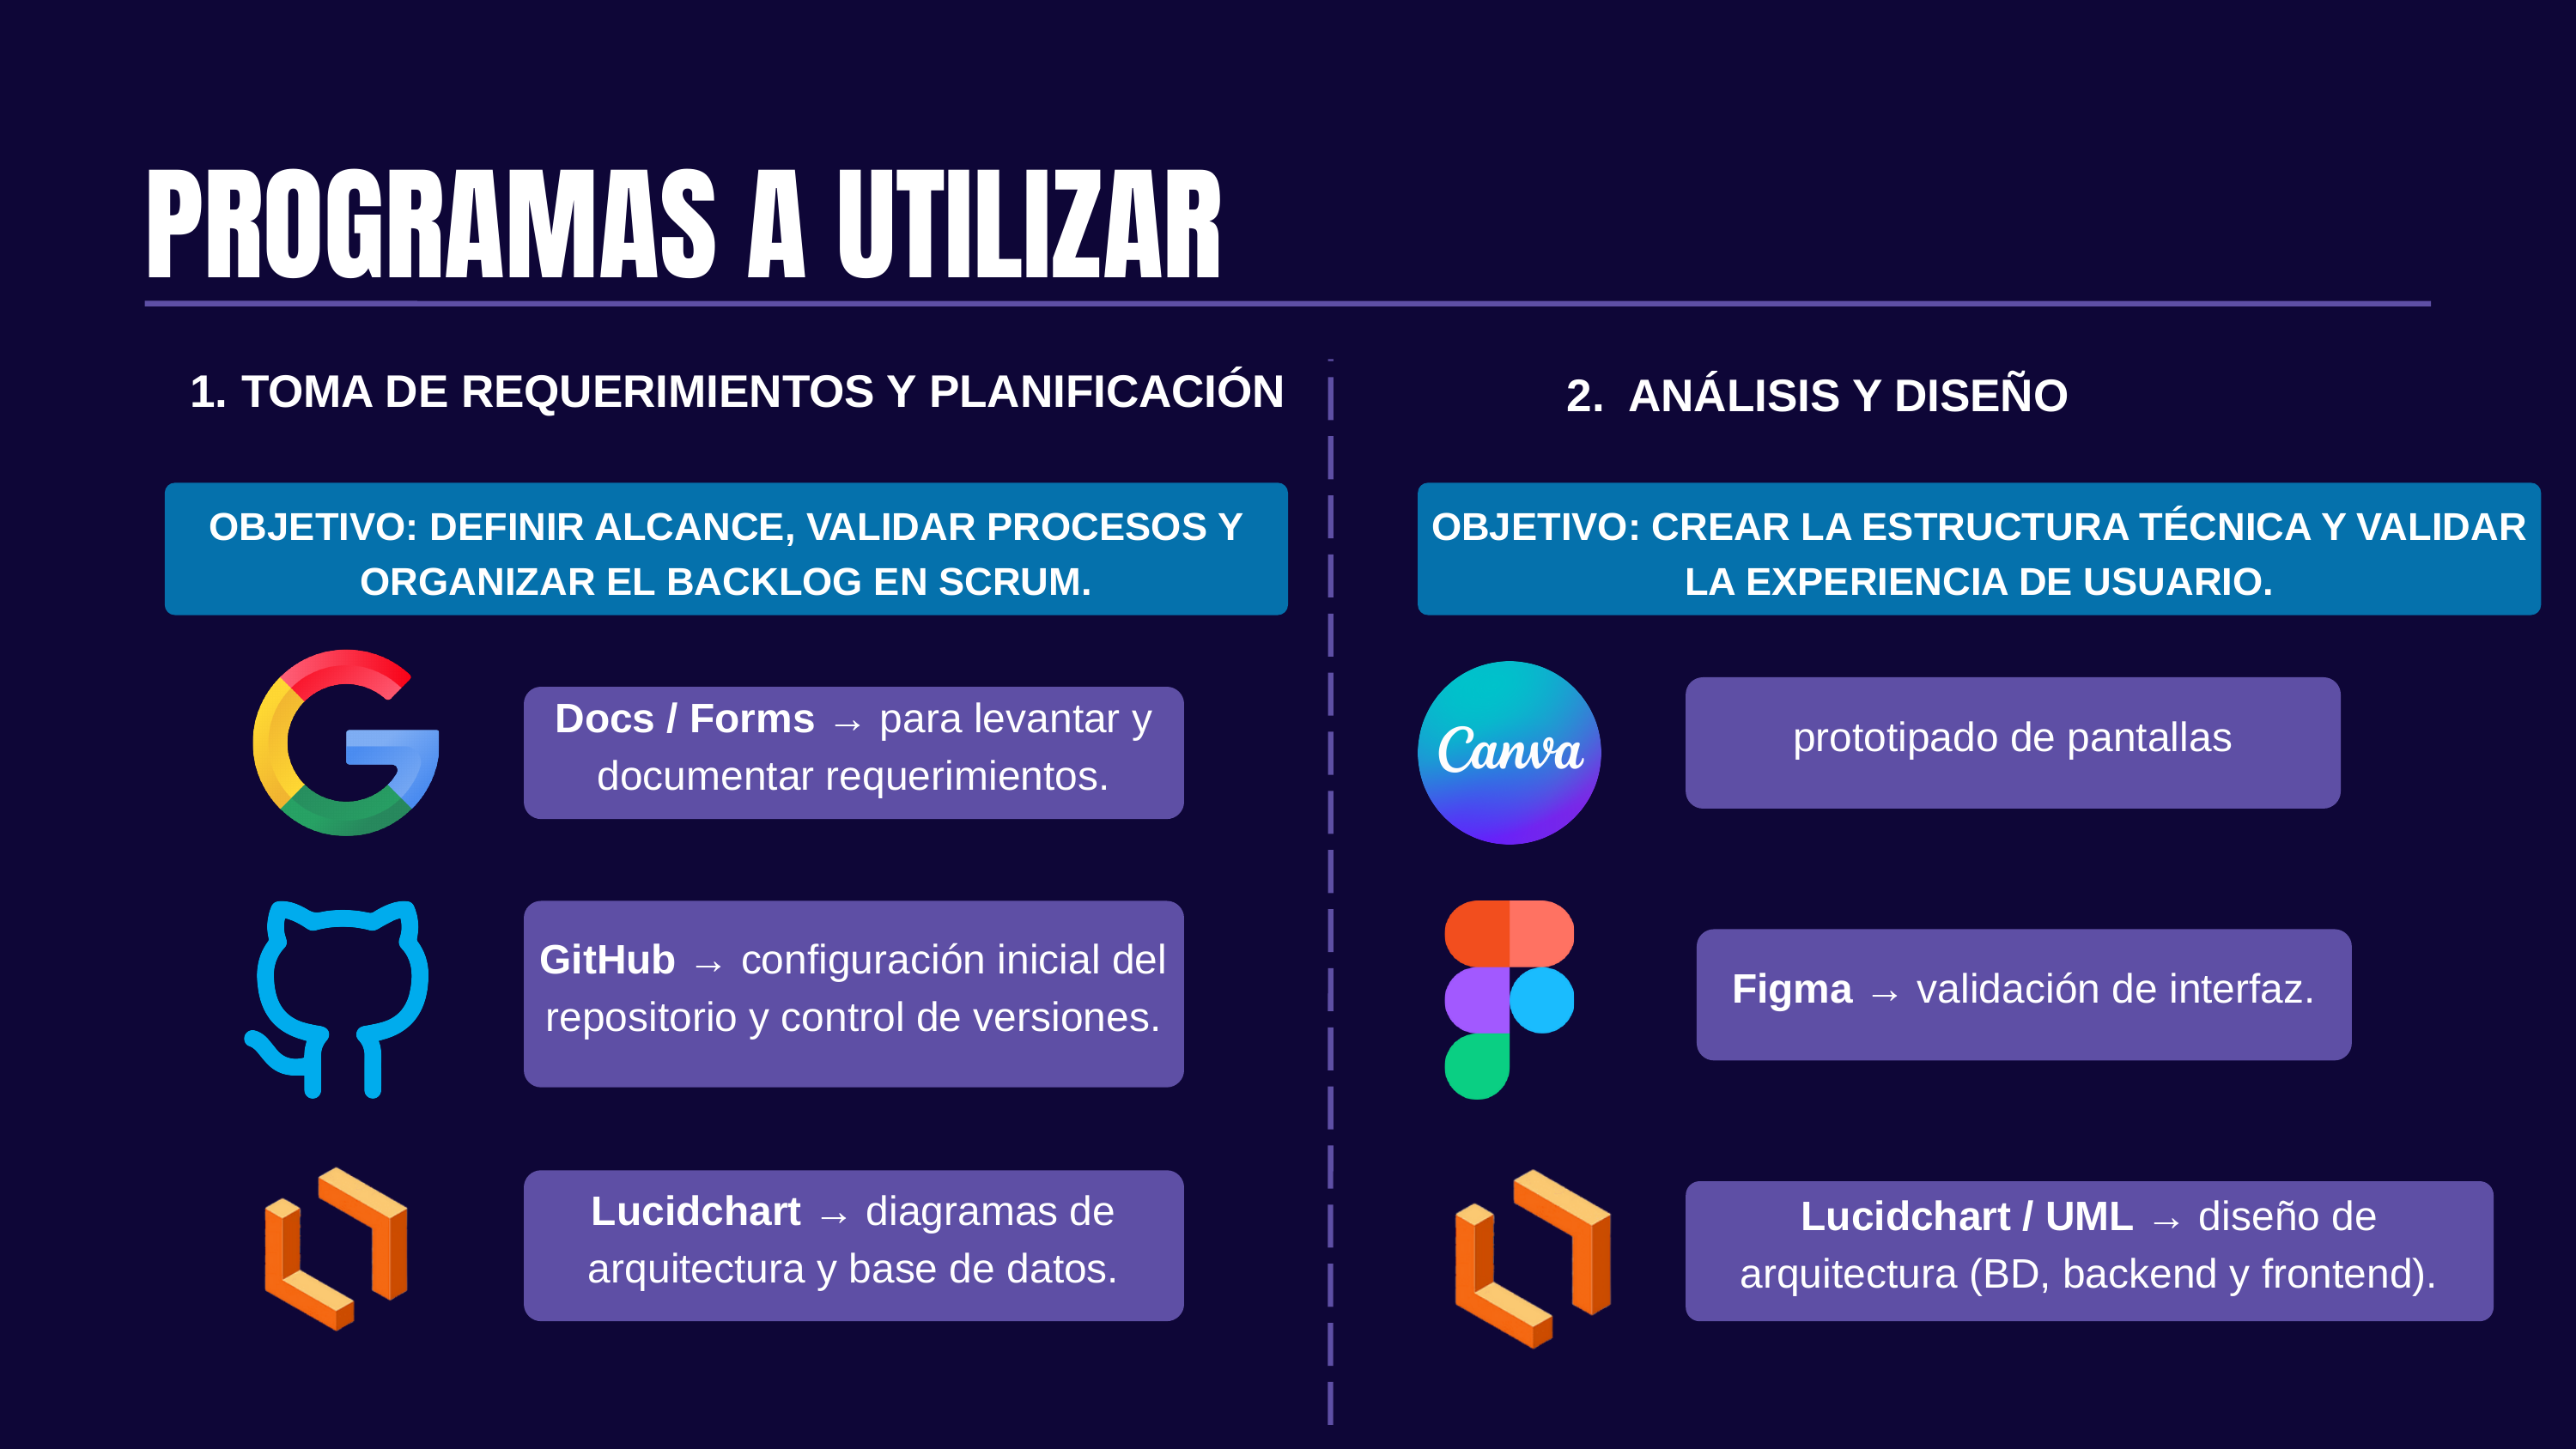

PROGRAMAS A UTILIZAR

 TOMA DE REQUERIMIENTOS Y PLANIFICACIÓN
2.  ANÁLISIS Y DISEÑO

OBJETIVO: DEFINIR ALCANCE, VALIDAR PROCESOS Y ORGANIZAR EL BACKLOG EN SCRUM.

OBJETIVO: CREAR LA ESTRUCTURA TÉCNICA Y VALIDAR LA EXPERIENCIA DE USUARIO.

 prototipado de pantallas

Docs / Forms → para levantar y documentar requerimientos.

GitHub → configuración inicial del repositorio y control de versiones.

Figma → validación de interfaz.

Lucidchart → diagramas de arquitectura y base de datos.

Lucidchart / UML → diseño de arquitectura (BD, backend y frontend).